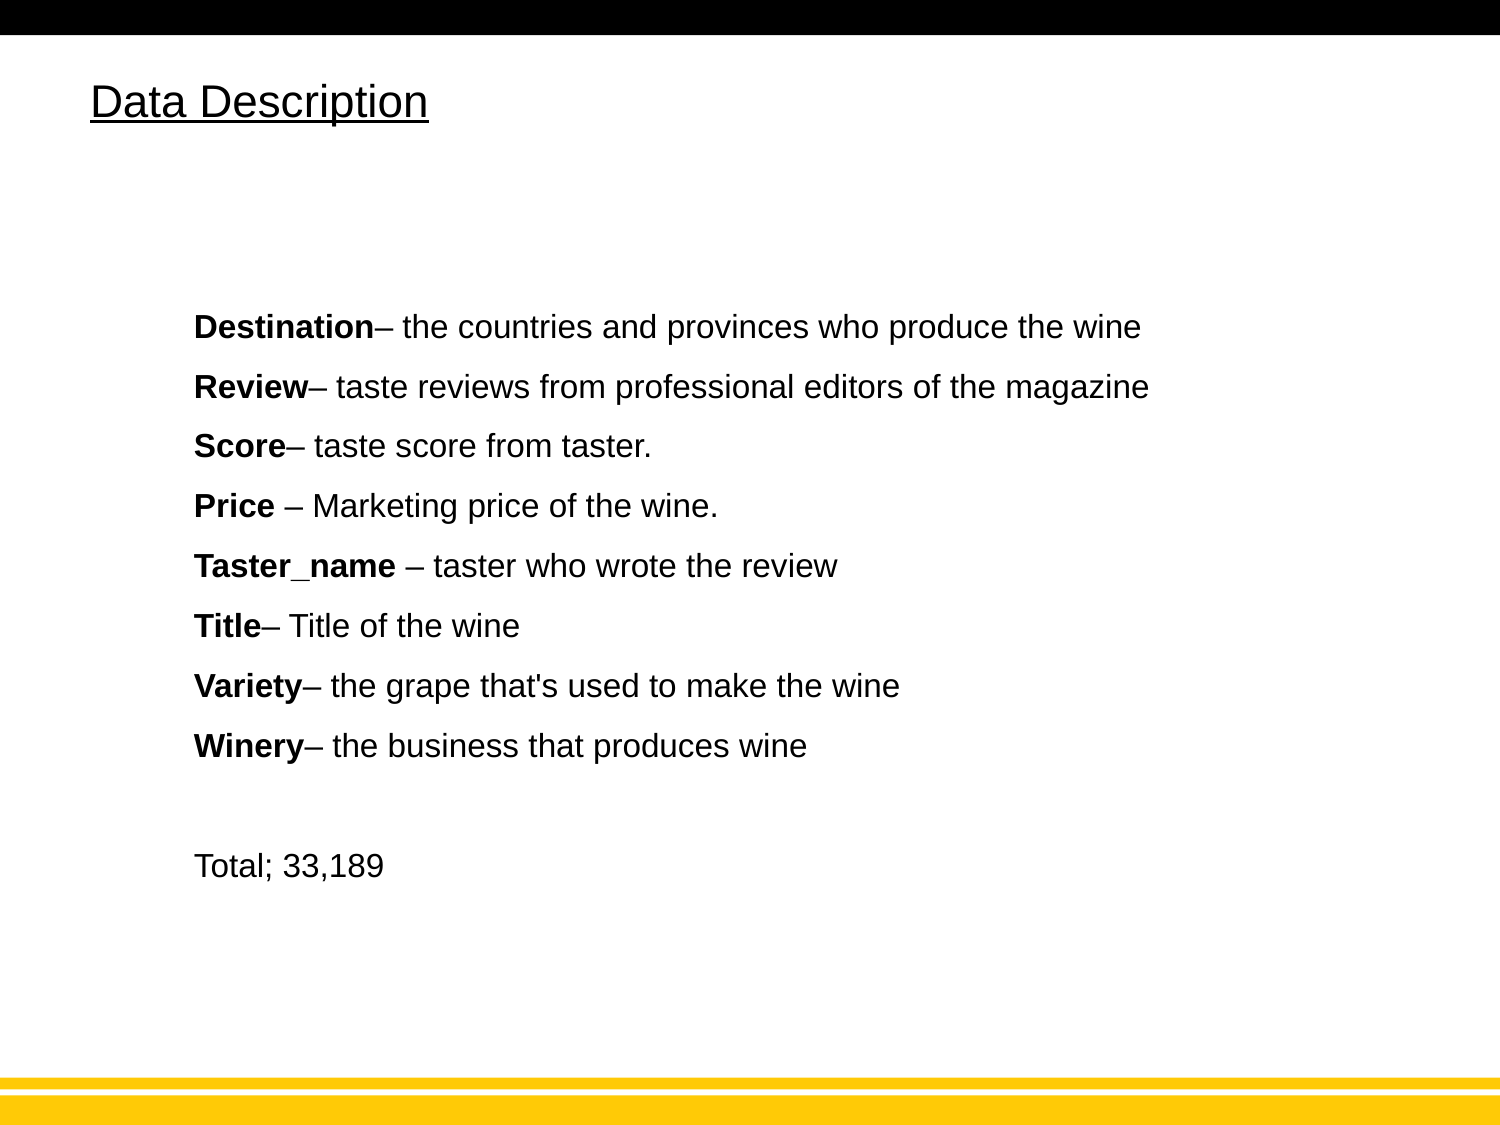

# Data Description
Destination– the countries and provinces who produce the wine
Review– taste reviews from professional editors of the magazine
Score– taste score from taster.
Price – Marketing price of the wine.
Taster_name – taster who wrote the review
Title– Title of the wine
Variety– the grape that's used to make the wine
Winery– the business that produces wine

Total; 33,189